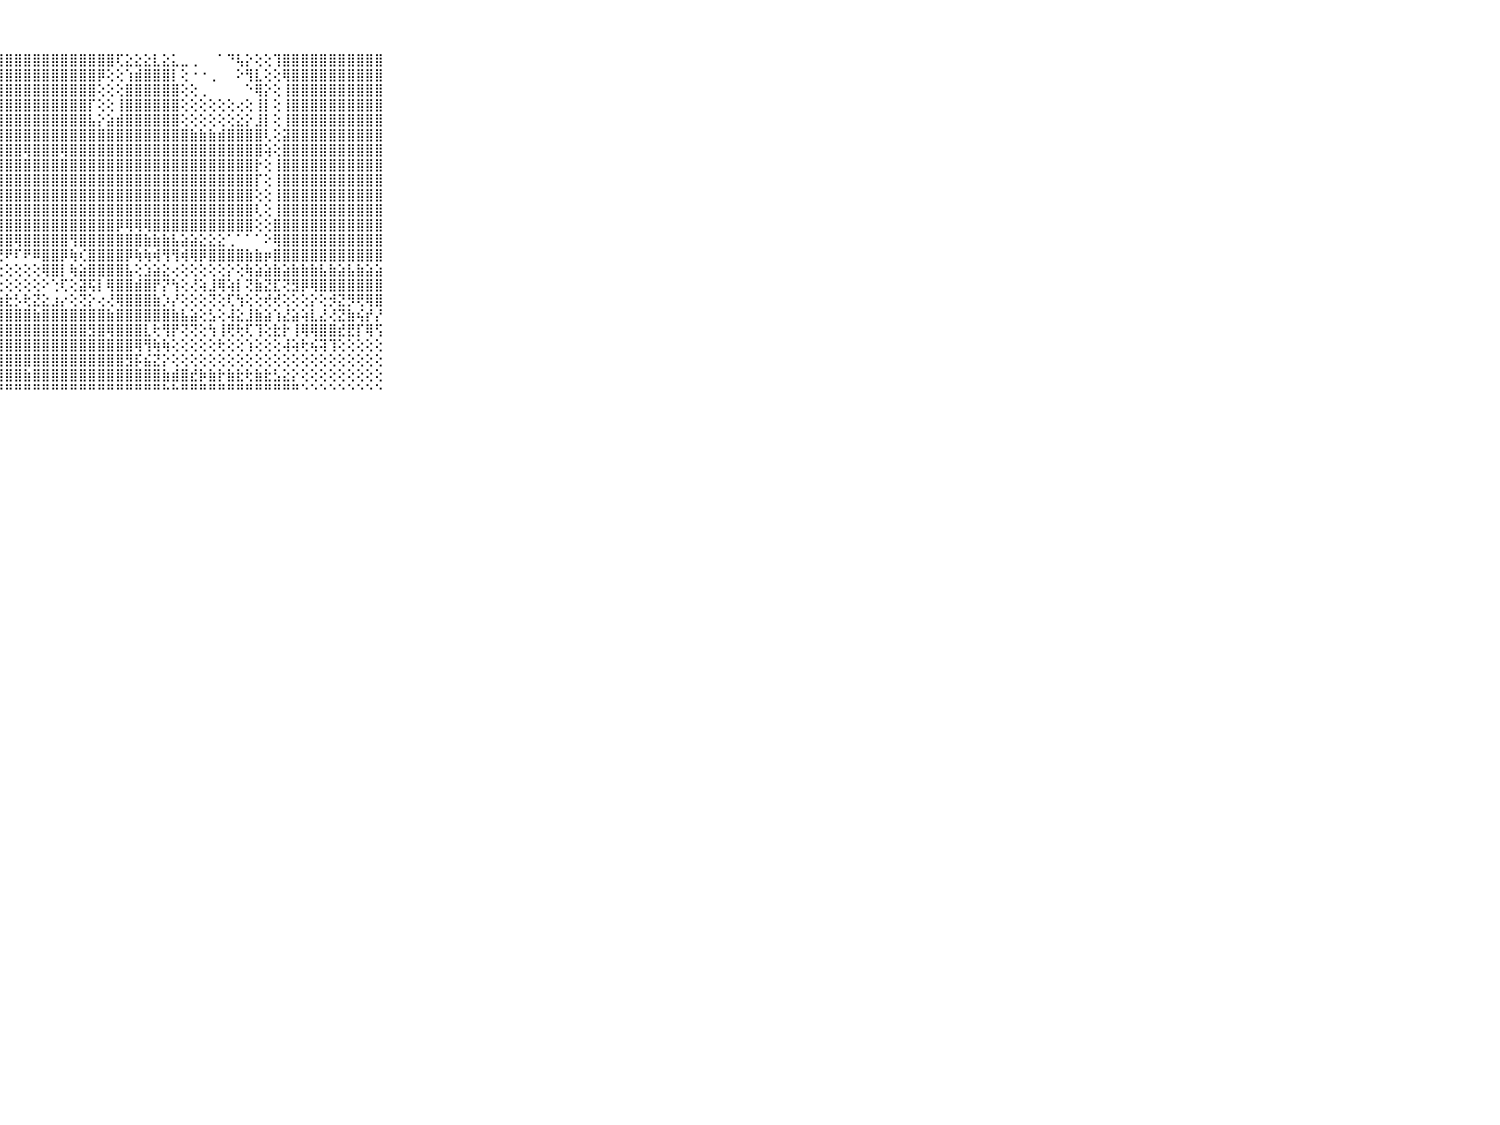

⠀⠀⠀⠀⠀⠀⠀⠀⠀⠀⠀⠀⢕⢕⢕⢕⢻⣿⣿⣿⣿⣿⣿⣿⣿⣿⣿⣿⣿⣿⣿⣿⣿⣿⣿⣿⣿⣿⣿⣿⢏⣕⣕⣕⣇⣕⣅⣀⢀⠀⠀⠁⠙⢧⡕⢕⢕⢹⣿⣿⣿⣿⣿⣿⣿⣿⣿⣿⣿⠀⠀⠀⠀⠀⠀⠀⠀⠀⠀⠀⠀
⠀⠀⠀⠀⠀⠀⠀⠀⠀⠀⠀⢔⢱⣷⡕⢕⢕⢻⣿⣿⣿⣿⣿⣿⣿⣿⣿⣿⣿⣿⣿⣿⣿⣿⣿⣿⣿⣿⡿⢕⢕⢱⣾⣿⣿⣿⡇⢕⠐⠐⢀⠀⠀⠕⢻⣇⢕⢕⢿⣿⣿⣿⣿⣿⣿⣿⣿⣿⣿⠀⠀⠀⠀⠀⠀⠀⠀⠀⠀⠀⠀
⠀⠀⠀⠀⠀⠀⠀⠀⠀⠀⠀⢱⣾⣿⣿⣧⣕⡜⣿⣿⣿⣿⣿⣿⣿⣿⣿⣿⣿⣿⣿⣿⣿⣿⣿⣿⣿⣿⢕⢕⢕⣿⣿⣿⣿⣿⣿⢕⢕⢀⠀⠀⠀⠀⠑⢿⡕⢕⢸⣿⣿⣿⣿⣿⣿⣿⣿⣿⣿⠀⠀⠀⠀⠀⠀⠀⠀⠀⠀⠀⠀
⠀⠀⠀⠀⠀⠀⠀⠀⠀⠀⠀⢸⣿⣿⣿⣿⣿⣿⣿⣿⣿⣿⣿⣿⣿⣿⣿⣿⣿⣿⣿⣿⣿⣿⣿⣿⣿⡏⢕⢕⢸⣿⣿⣿⣿⣿⣿⢕⢕⢕⢕⢕⢕⢔⢕⢸⡇⢕⢸⣿⣿⣿⣿⣿⣿⣿⣿⣿⣿⠀⠀⠀⠀⠀⠀⠀⠀⠀⠀⠀⠀
⠀⠀⠀⠀⠀⠀⠀⠀⠀⠀⠀⢼⣿⣿⣿⣿⣿⣿⣿⣿⣿⣿⣿⣿⣿⣿⣿⣿⣿⣿⣿⣿⣿⣿⣿⣿⣿⣧⡕⣵⣾⣿⣿⣿⣿⣿⣿⢕⢕⢕⢕⢕⢕⣕⡕⣸⡇⢕⢸⣿⣿⣿⣿⣿⣿⣿⣿⣿⣿⠀⠀⠀⠀⠀⠀⠀⠀⠀⠀⠀⠀
⠀⠀⠀⠀⠀⠀⠀⠀⠀⠀⠀⢹⣿⣿⣿⣿⣿⣿⣿⣿⣿⣿⣿⣿⣿⣿⣿⣿⣿⣿⣿⣿⣿⣿⣿⣿⣿⣿⣿⣿⣿⣿⣿⣿⣿⣿⣿⣿⣷⣷⣷⣾⣿⣿⣿⣿⢇⢕⣽⣿⣿⣿⣿⣿⣿⣿⣿⣿⣿⠀⠀⠀⠀⠀⠀⠀⠀⠀⠀⠀⠀
⠀⠀⠀⠀⠀⠀⠀⠀⠀⠀⠀⢽⣿⣿⣿⣿⣿⣿⣿⣿⣿⣿⣿⣿⡿⣿⣿⣿⣿⣿⢿⣿⣿⣿⢿⣿⣿⣿⣿⣿⣿⣿⣿⣿⣿⣿⣿⣿⣿⣿⣿⣿⣿⣿⣿⣿⢵⢕⣿⣿⣿⣿⣿⣿⣿⣿⣿⣿⣿⠀⠀⠀⠀⠀⠀⠀⠀⠀⠀⠀⠀
⠀⠀⠀⠀⠀⠀⠀⠀⠀⠀⠀⢸⣿⣿⣿⣿⣿⣿⣿⣿⣿⣿⣿⣿⣿⣿⣿⣿⣿⣿⣿⣿⣿⣿⣿⣿⣿⣿⣿⣿⣿⣿⣿⣿⣿⣿⣿⣿⣿⣿⣿⣿⣿⣿⣿⡗⢕⢸⣿⣿⣿⣿⣿⣿⣿⣿⣿⣿⣿⠀⠀⠀⠀⠀⠀⠀⠀⠀⠀⠀⠀
⠀⠀⠀⠀⠀⠀⠀⠀⠀⠀⠀⢸⣿⣿⣿⣿⣿⣿⣿⣿⣿⣿⣿⣿⣿⣿⣿⣿⣿⣿⣿⣿⣿⣿⣿⣿⣿⣿⣿⣿⣿⣿⣿⣿⣿⣿⣿⣿⣿⣿⣿⣿⣿⣿⣿⡏⢕⢸⣿⣿⣿⣿⣿⣿⣿⣿⣿⣿⣿⠀⠀⠀⠀⠀⠀⠀⠀⠀⠀⠀⠀
⠀⠀⠀⠀⠀⠀⠀⠀⠀⠀⠀⢸⣿⣿⣿⣿⣿⣿⣿⣿⣿⣿⣿⣿⣿⣿⣿⣿⣿⣿⣿⣿⣿⣿⣿⣿⣿⣿⣿⣿⣿⣿⣿⣿⣿⣿⣿⣿⣿⣿⣿⣿⣿⣿⣿⢕⢕⢸⣿⣿⣿⣿⣿⣿⣿⣿⣿⣿⣿⠀⠀⠀⠀⠀⠀⠀⠀⠀⠀⠀⠀
⠀⠀⠀⠀⠀⠀⠀⠀⠀⠀⠀⢸⣿⣿⣿⣿⣿⣿⣿⣿⣿⣿⣿⣿⣿⣿⣿⣿⣿⣿⣿⣿⣿⣿⣿⣿⣿⣿⣿⣿⣿⣿⣿⣿⣿⣿⣿⣿⣿⣿⣿⣿⣿⣿⣿⢇⢕⢸⣿⣿⣿⣿⣿⣿⣿⣿⣿⣿⣿⠀⠀⠀⠀⠀⠀⠀⠀⠀⠀⠀⠀
⠀⠀⠀⠀⠀⠀⠀⠀⠀⠀⠀⠸⢿⢿⢿⣿⣿⣿⣿⣿⣿⣿⣿⣿⣿⣿⣿⣿⣿⣿⣿⣿⣿⣿⣿⣿⣿⣿⣿⣿⡿⢿⢿⢿⣿⣿⣿⣿⣿⣿⣿⣿⣿⣿⣿⢕⢕⣿⣿⣿⣿⣿⣿⣿⣿⣿⣿⣿⣿⠀⠀⠀⠀⠀⠀⠀⠀⠀⠀⠀⠀
⠀⠀⠀⠀⠀⠀⠀⠀⠀⠀⠀⠔⢵⢵⢕⢕⢕⠑⢸⣿⣿⣿⣿⣿⣿⣿⣿⣿⣿⢿⣿⣿⣿⣿⣿⢻⣿⣿⣿⣿⣿⣿⣿⣷⣷⣷⣧⣵⣵⣕⣕⣕⢁⠁⠁⠁⠕⢿⣿⣿⣿⣿⣿⣿⣿⣿⣿⣿⣿⠀⠀⠀⠀⠀⠀⠀⠀⠀⠀⠀⠀
⠀⠀⠀⠀⠀⠀⠀⠀⠀⠀⠀⠀⠑⠑⠙⠙⠁⠙⠁⠉⠙⠙⠕⠜⠝⠋⢙⢝⠟⠏⠟⠿⣿⣿⡿⢷⢎⣿⣿⣿⣿⡿⢷⢷⢾⢻⢻⢾⢿⡿⣿⣿⣿⣿⣷⣷⡶⣿⣿⣿⣿⣿⣿⣿⣿⣿⣿⣿⣿⠀⠀⠀⠀⠀⠀⠀⠀⠀⠀⠀⠀
⠀⠀⠀⠀⠀⠀⠀⠀⠀⠀⠀⢱⣵⣱⣵⣵⣵⡕⢕⢕⡕⣕⡕⢕⢕⢕⢔⢔⢕⢕⢕⢕⢿⣿⡇⢷⣵⣿⣿⣿⣿⣧⢕⣱⣵⣕⢔⢕⢕⢕⢕⢕⡕⢕⢷⣵⣵⣷⣵⣷⣷⣷⣧⣷⣵⣧⣷⣵⣵⠀⠀⠀⠀⠀⠀⠀⠀⠀⠀⠀⠀
⠀⠀⠀⠀⠀⠀⠀⠀⠀⠀⠀⢸⣿⣿⣿⣿⣿⣿⣾⣵⣷⣷⣵⣵⡕⢸⢕⢕⢕⢕⢕⢕⠕⢑⢏⢕⣽⢯⡇⢿⣿⣿⣾⣿⡟⡝⢳⢕⢜⢵⣸⢿⢵⡇⢝⣷⣝⣏⢝⣻⡿⢿⣿⣿⣿⣿⣿⣿⣿⠀⠀⠀⠀⠀⠀⠀⠀⠀⠀⠀⠀
⠀⠀⠀⠀⠀⠀⠀⠀⠀⠀⠀⢸⣿⣿⣿⣿⣿⣿⣿⣿⣿⣿⣿⣿⣷⣾⣿⣷⣗⡣⢗⣝⣕⣰⡔⢕⢝⡕⢔⢜⢿⣿⣿⣿⣷⡱⡜⢕⢕⢕⢝⢕⢏⢳⢕⢕⢞⢞⢕⢕⢕⡕⢕⡺⣝⡻⢟⢿⣿⠀⠀⠀⠀⠀⠀⠀⠀⠀⠀⠀⠀
⠀⠀⠀⠀⠀⠀⠀⠀⠀⠀⠀⢸⣿⣿⣿⣿⣿⣿⣿⣿⣿⣿⣿⣿⣿⣿⣿⣿⣿⣿⣿⣷⣿⣿⣿⣿⣿⣿⣿⣷⣿⣿⣿⣿⣿⣿⣷⣧⣵⢕⣣⢕⢼⣕⣸⣷⣵⢱⣜⣵⢵⣇⣜⢜⣝⣷⢮⡞⡜⠀⠀⠀⠀⠀⠀⠀⠀⠀⠀⠀⠀
⠀⠀⠀⠀⠀⠀⠀⠀⠀⠀⠀⢸⣿⣿⣿⣿⣿⣿⣿⣿⣿⣿⣿⣿⣿⣿⣿⣿⣿⣿⣿⣿⣿⣿⣿⣿⣿⣻⣿⢿⣿⣿⣿⣇⢗⢻⡟⢝⢝⢕⢳⢸⢟⢗⢏⢹⢕⣗⡗⢸⢿⢿⣿⣿⣞⣟⡏⢿⢫⠀⠀⠀⠀⠀⠀⠀⠀⠀⠀⠀⠀
⠀⠀⠀⠀⠀⠀⠀⠀⠀⠀⠀⢜⣯⣾⣿⣿⣿⣿⣿⣿⣿⣿⣿⣿⣿⣿⣿⣿⣿⣿⣿⣿⣿⣿⣿⣿⣿⣿⣿⣿⣿⣿⢿⢻⢷⢷⢕⢕⢕⢕⢕⢗⢕⢕⢱⢕⢕⢕⢼⢵⢗⢮⢽⢹⢕⢕⢕⢕⢕⠀⠀⠀⠀⠀⠀⠀⠀⠀⠀⠀⠀
⠀⠀⠀⠀⠀⠀⠀⠀⠀⠀⠀⢕⣝⣻⣿⣿⣿⡿⢿⣿⢿⢟⡿⢏⢯⣿⢿⣿⣿⣿⣿⣿⣿⣿⣿⣿⣿⣿⣿⣿⣿⣻⡯⣮⣝⡕⢕⢕⢕⢕⢕⢕⢕⢕⢕⢕⢕⢕⢕⢕⢕⢕⢕⢕⢕⢕⢕⢕⢕⠀⠀⠀⠀⠀⠀⠀⠀⠀⠀⠀⠀
⠀⠀⠀⠀⠀⠀⠀⠀⠀⠀⠀⢕⢝⢿⣿⣿⣿⣿⣿⣿⣿⣿⣷⣾⣿⣿⣿⣿⣿⣿⣷⣿⣿⣿⣿⣿⣿⣿⣿⣿⣿⣿⣿⣿⣿⣷⣾⣿⣞⡷⣷⡗⣷⣗⢗⣷⣗⣣⣕⡕⢕⢕⢕⢕⢕⢕⢕⢕⢕⠀⠀⠀⠀⠀⠀⠀⠀⠀⠀⠀⠀
⠀⠀⠀⠀⠀⠀⠀⠀⠀⠀⠀⠁⠑⠑⠛⠛⠛⠛⠛⠛⠛⠛⠛⠛⠛⠛⠛⠛⠛⠛⠛⠛⠛⠛⠛⠛⠛⠛⠛⠛⠛⠛⠛⠛⠛⠓⠓⠛⠛⠛⠛⠛⠛⠛⠛⠛⠛⠛⠛⠛⠑⠑⠑⠑⠑⠑⠑⠑⠑⠀⠀⠀⠀⠀⠀⠀⠀⠀⠀⠀⠀